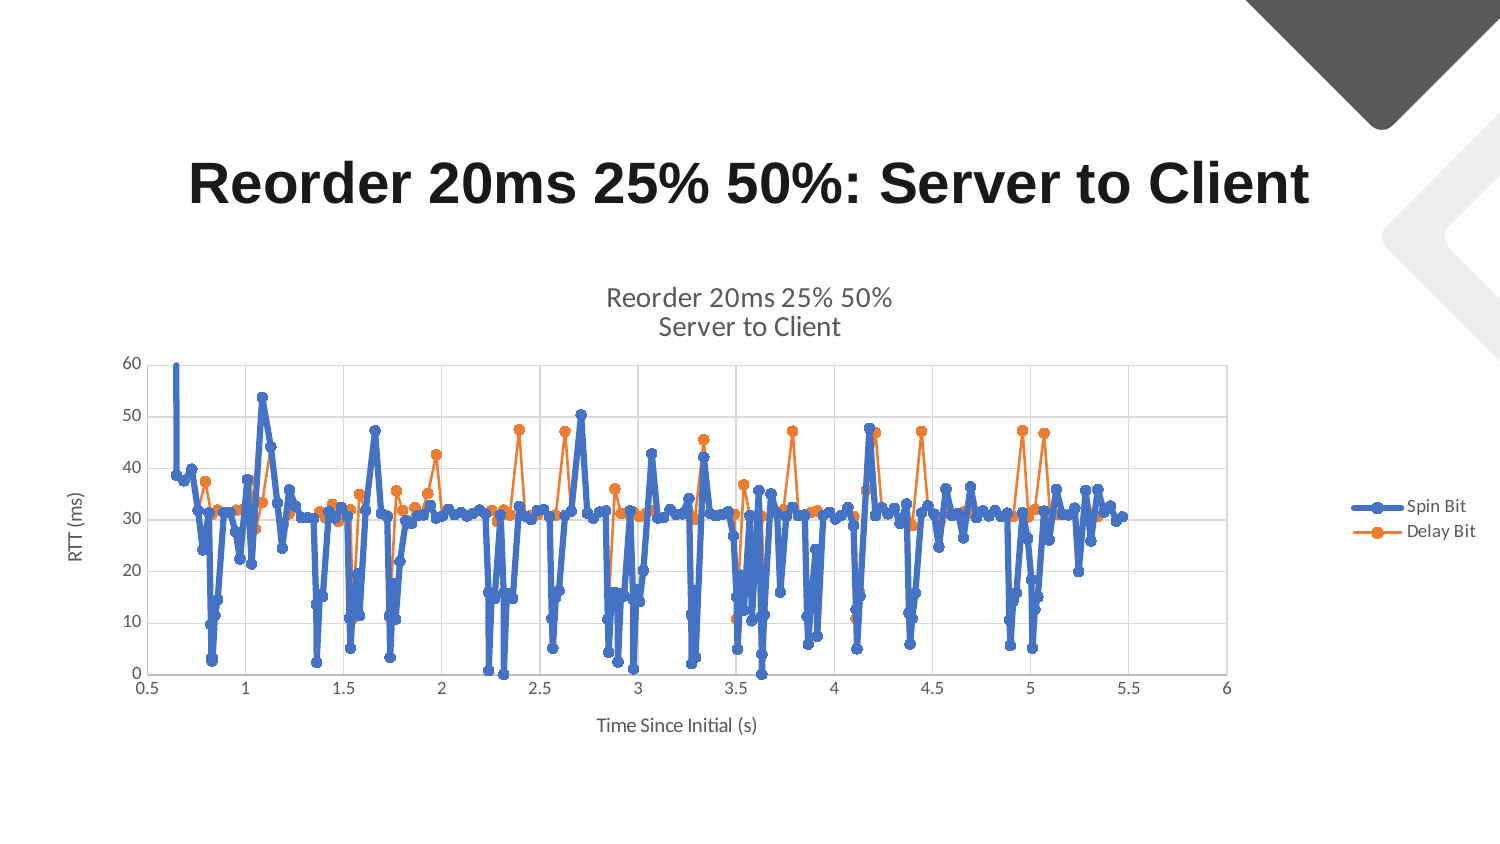

Reorder 20ms 25% 50%: Server to Client

### Chart: Reorder 20ms 25% 50%
Server to Client

| Category |  |  |
|---|---|---|